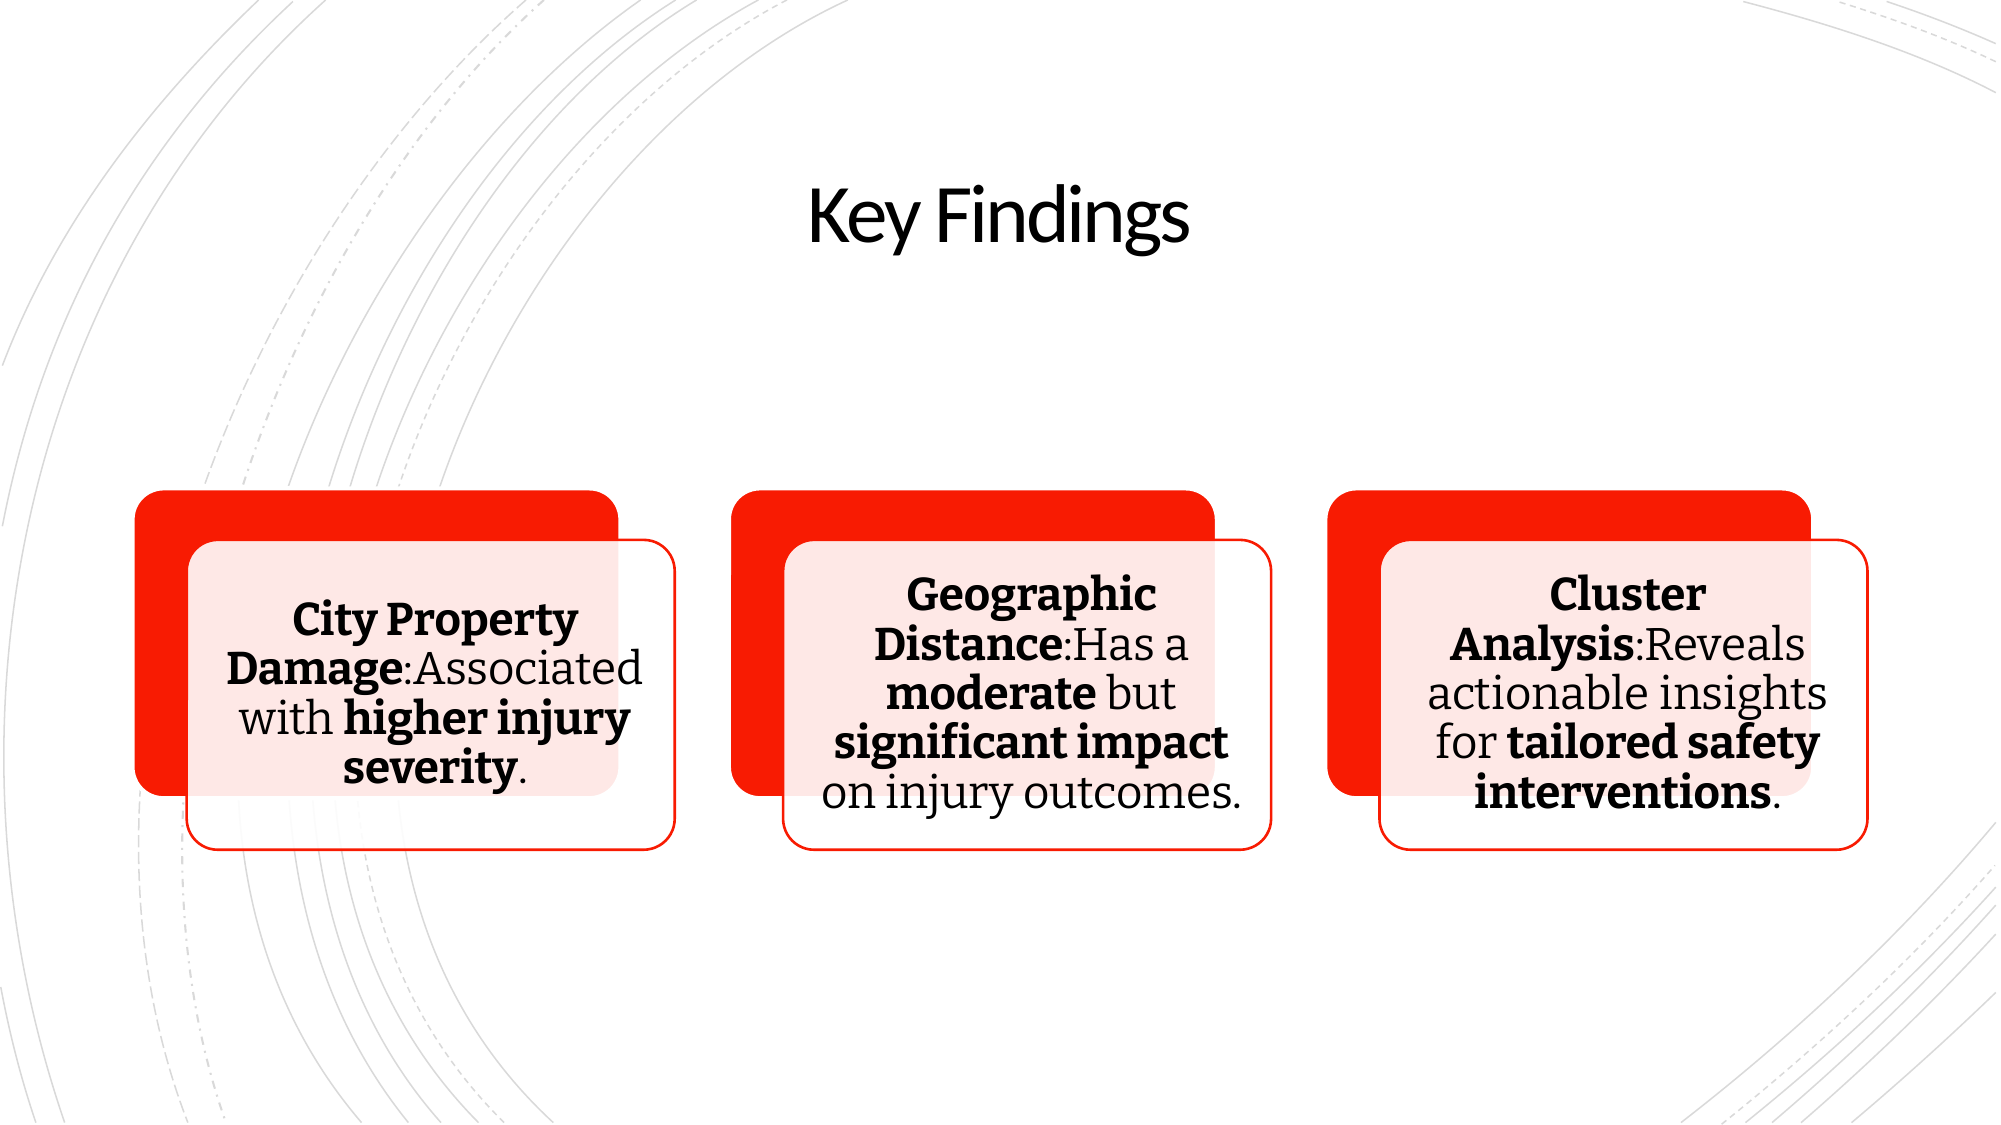

Key Findings

City Property Damage:Associated with higher injury severity.
Geographic Distance:Has a moderate but significant impact on injury outcomes.
Cluster Analysis:Reveals actionable insights for tailored safety interventions.